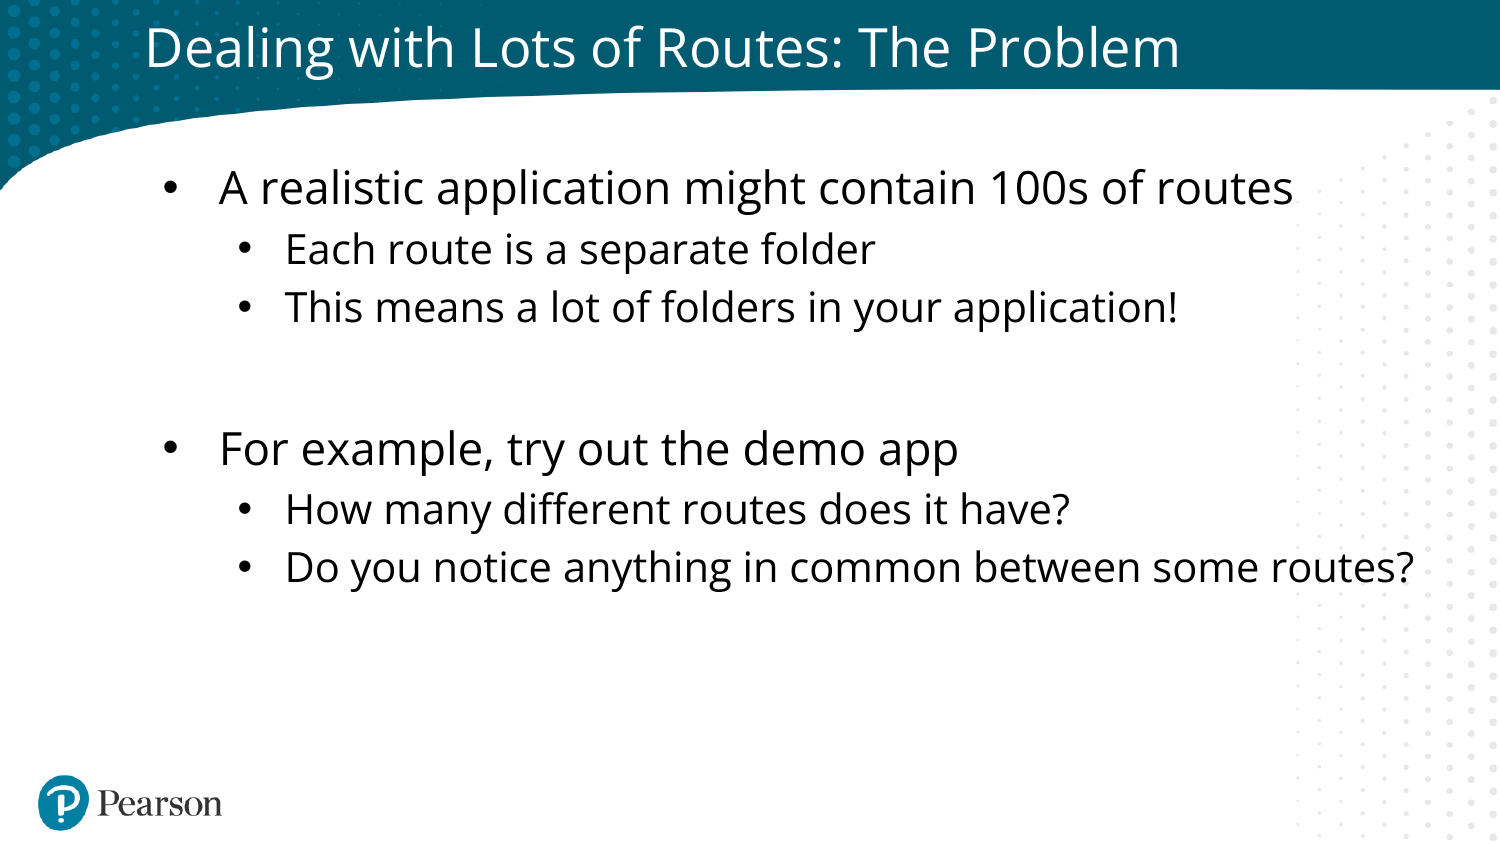

# Dealing with Lots of Routes: The Problem
A realistic application might contain 100s of routes
Each route is a separate folder
This means a lot of folders in your application!

For example, try out the demo app
How many different routes does it have?
Do you notice anything in common between some routes?